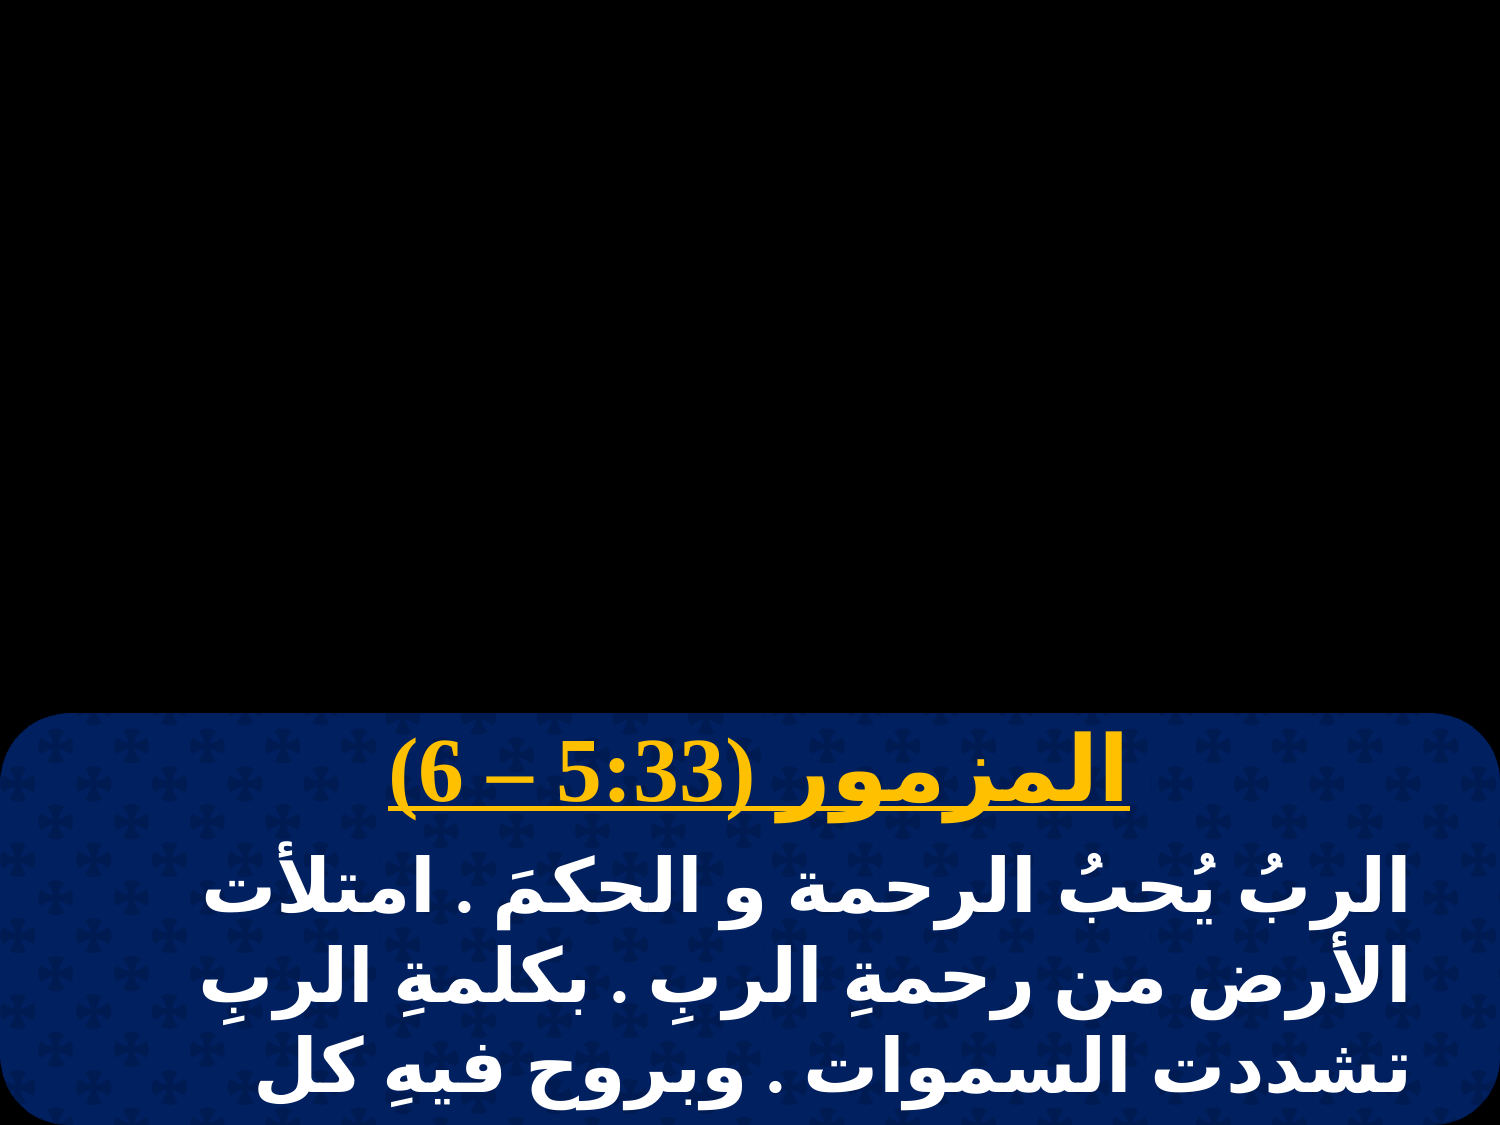

المزمور (5:33 – 6)
الربُ يُحبُ الرحمة و الحكمَ . امتلأت الأرض من رحمةِ الربِ . بكلمةِ الربِ تشددت السموات . وبروح فيهِ كل قواتها .